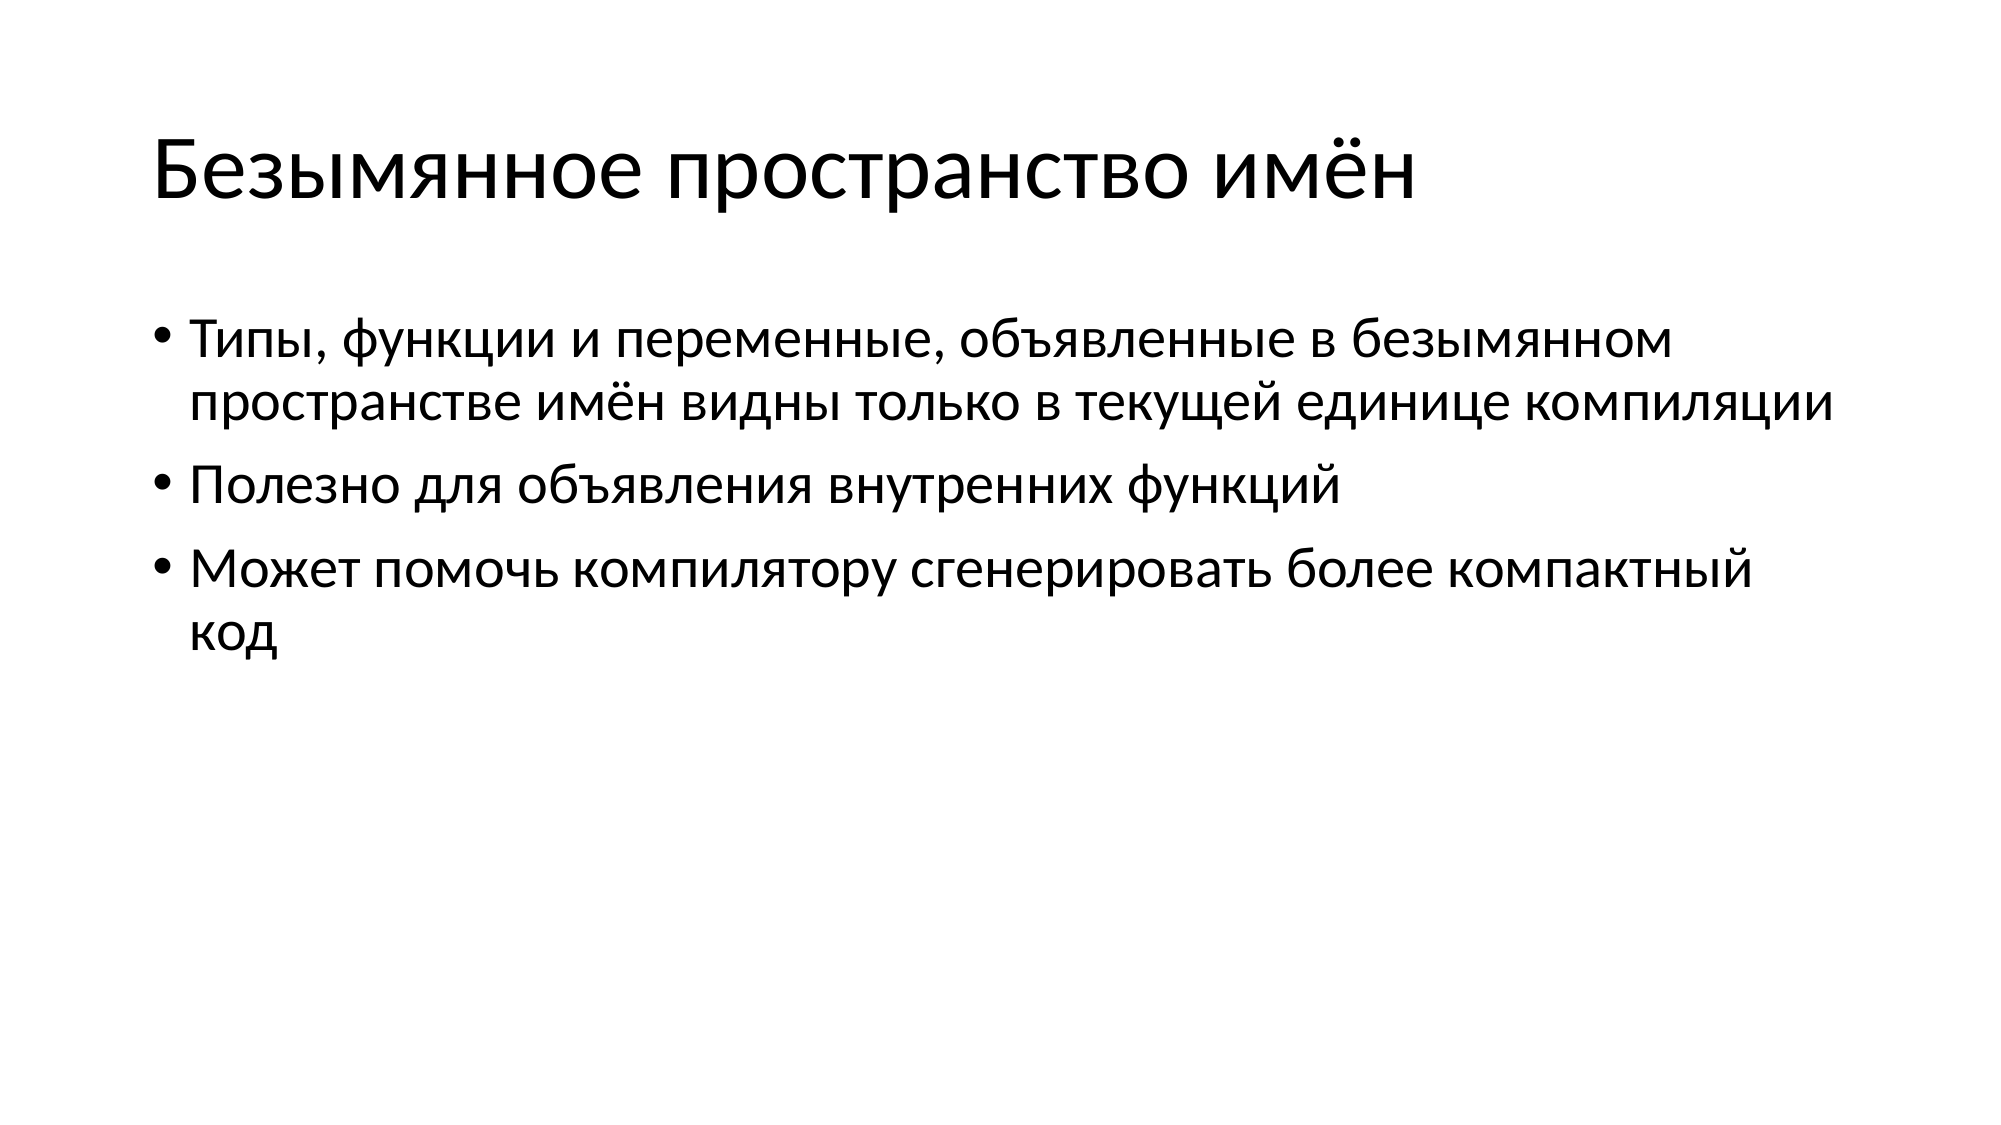

# Безымянное пространство имён
Типы, функции и переменные, объявленные в безымянном пространстве имён видны только в текущей единице компиляции
Полезно для объявления внутренних функций
Может помочь компилятору сгенерировать более компактный код